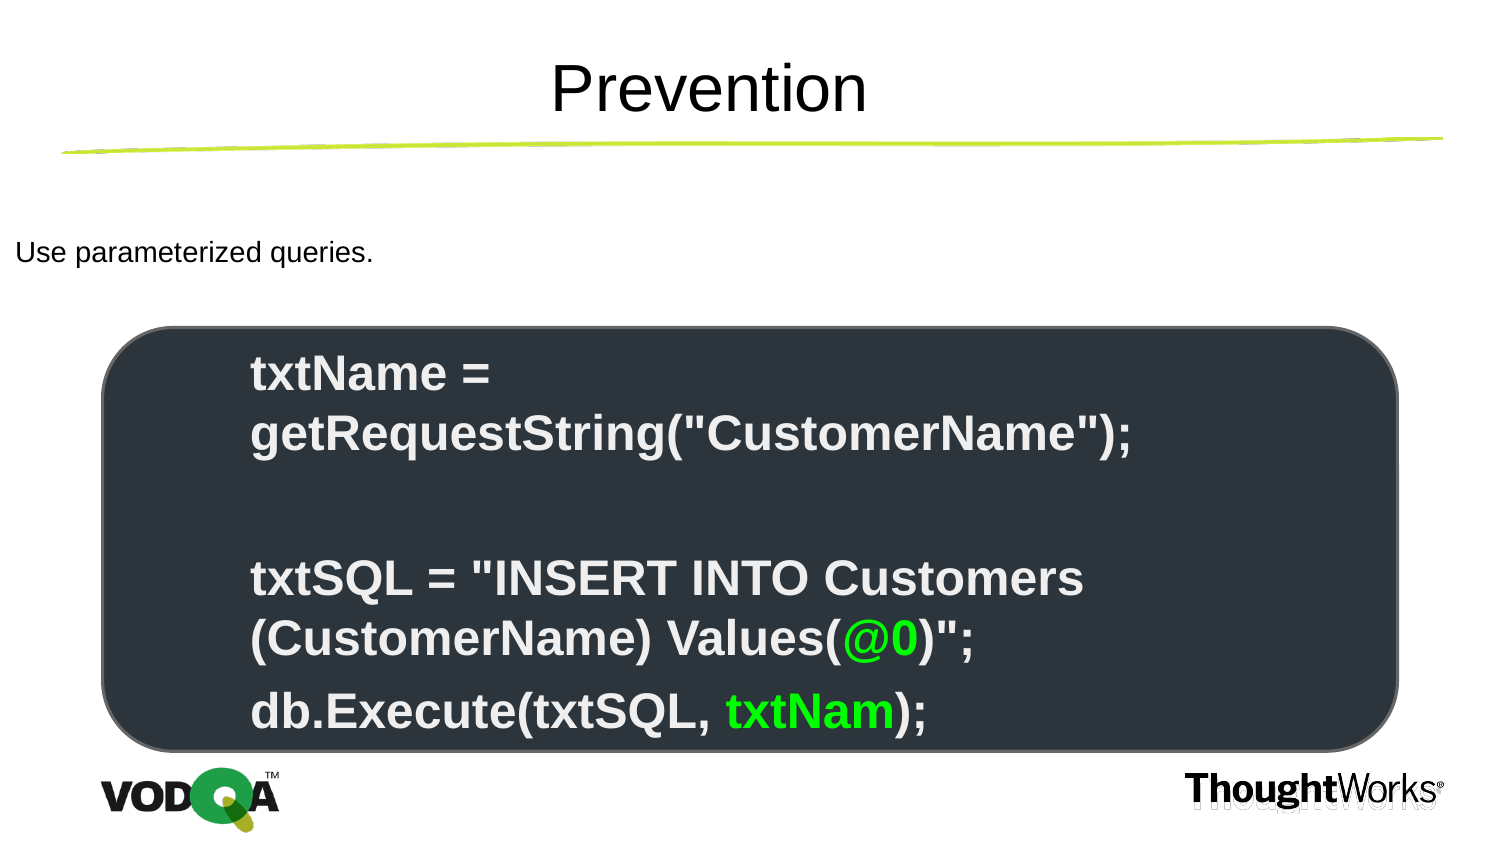

Prevention
Use parameterized queries.
        txtName =
        getRequestString("CustomerName");

        txtSQL = "INSERT INTO Customers
        (CustomerName) Values(@0)";
        db.Execute(txtSQL, txtNam);